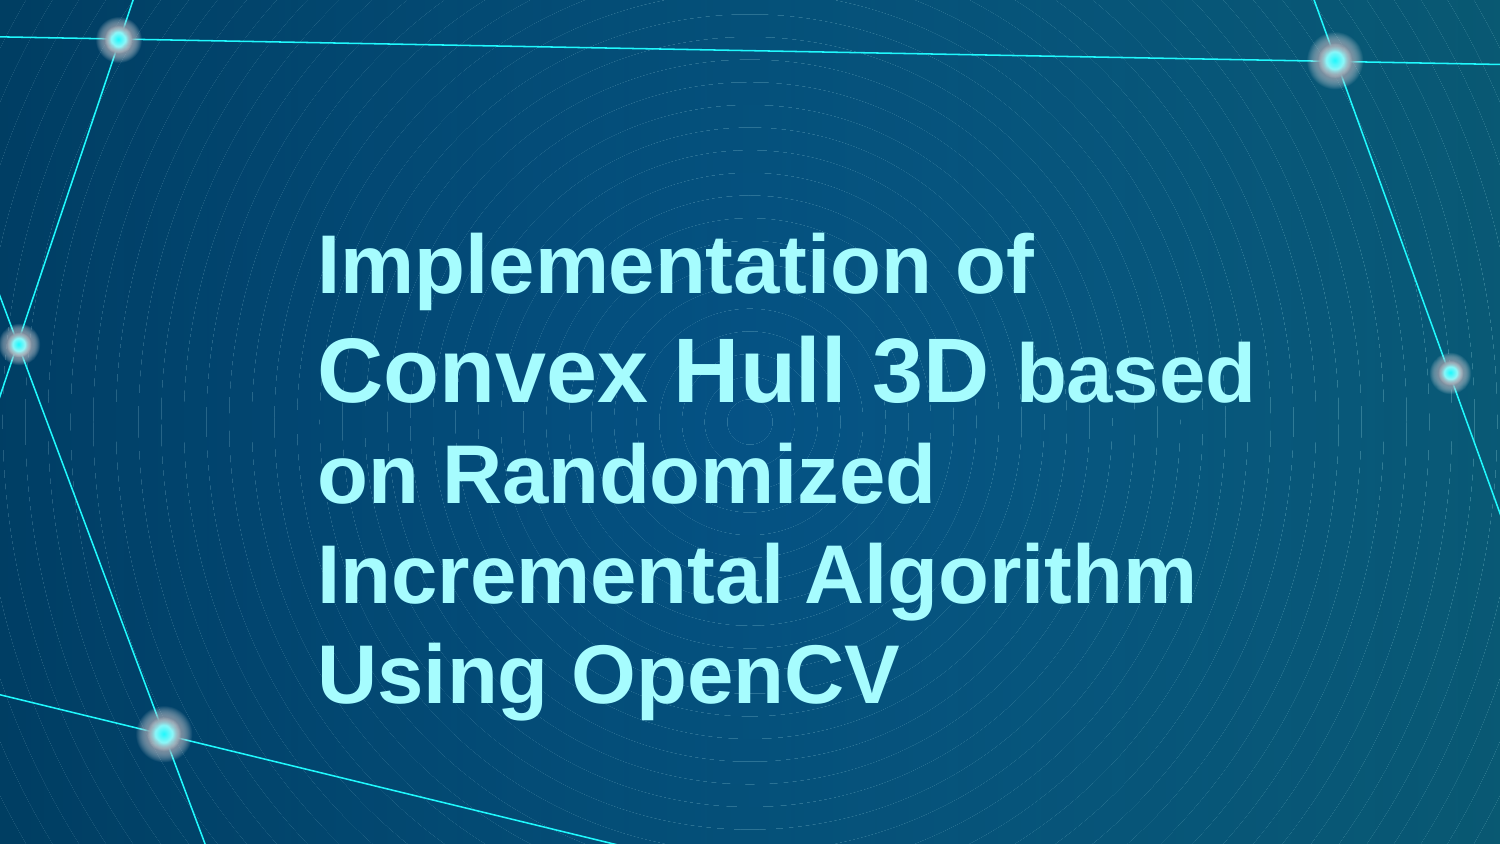

Implementation of Convex Hull 3D based on Randomized Incremental Algorithm
Using OpenCV